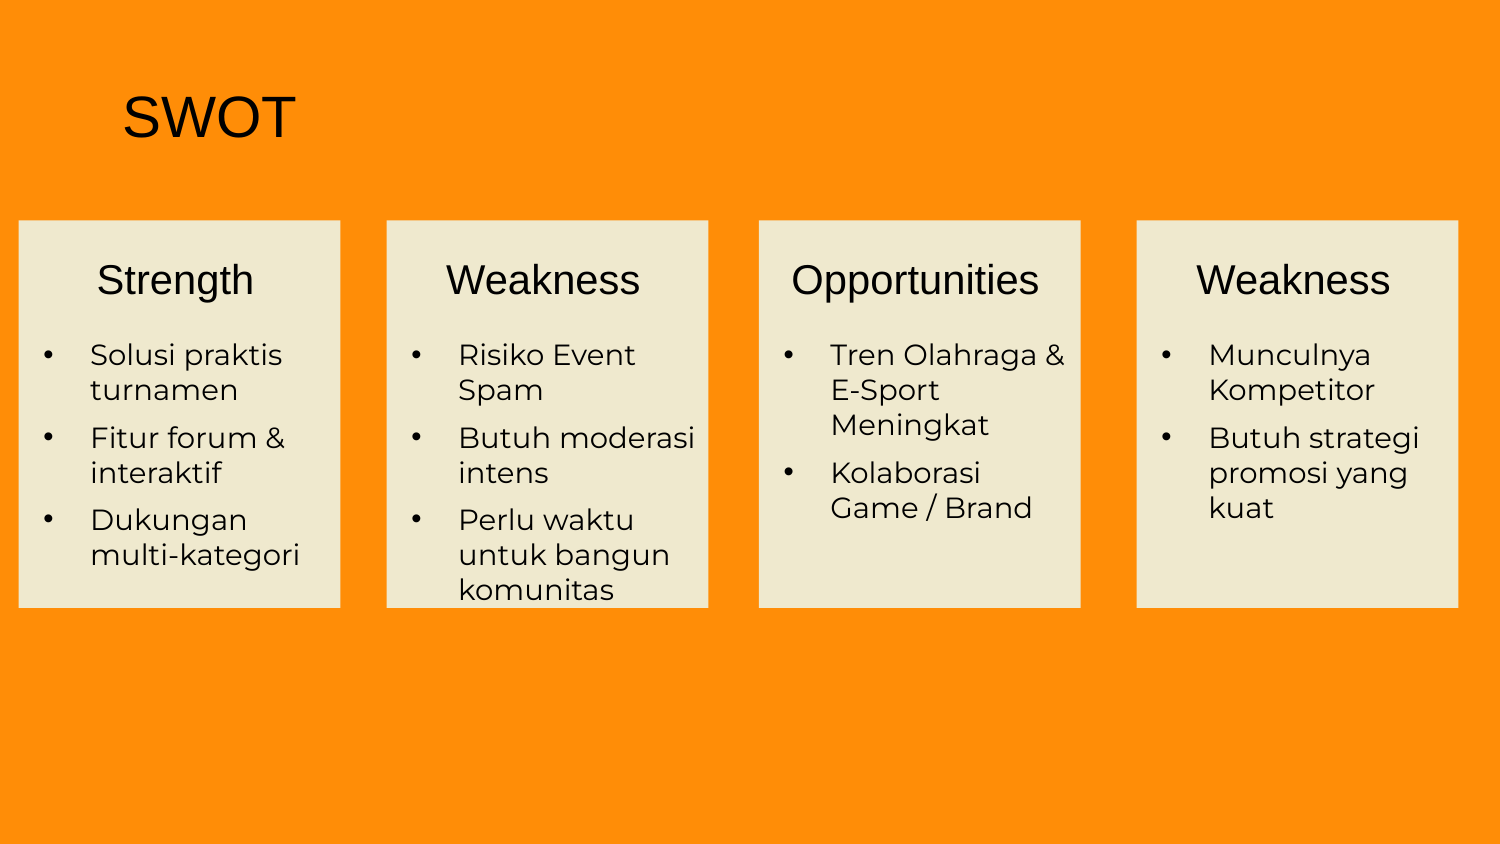

SWOT

Strength
Solusi praktis turnamen
Fitur forum & interaktif
Dukungan multi-kategori

Weakness
Risiko Event Spam
Butuh moderasi intens
Perlu waktu untuk bangun komunitas

Opportunities
Tren Olahraga & E-Sport Meningkat
Kolaborasi Game / Brand

Weakness
Munculnya Kompetitor
Butuh strategi promosi yang kuat